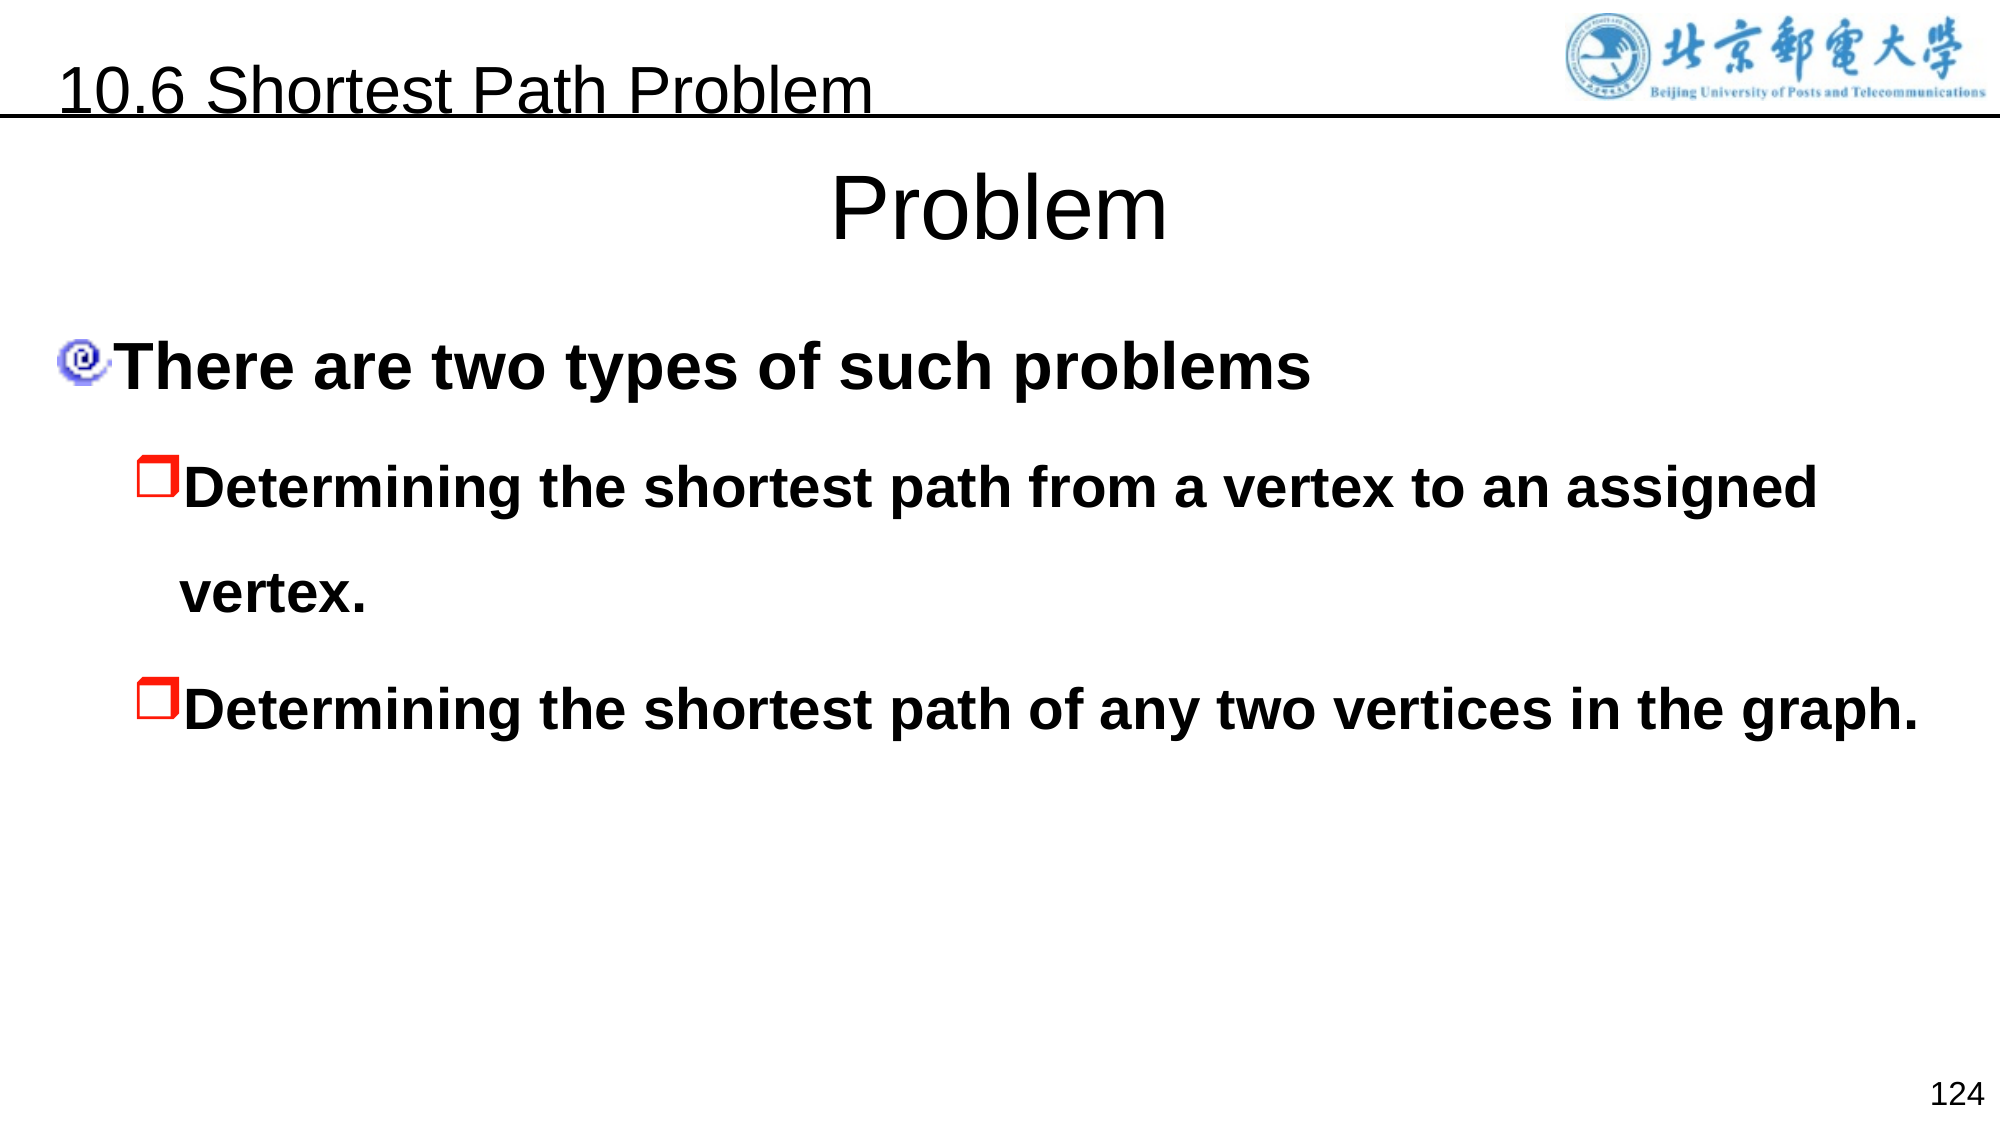

10.6 Shortest Path Problem
Problem
There are two types of such problems
Determining the shortest path from a vertex to an assigned vertex.
Determining the shortest path of any two vertices in the graph.